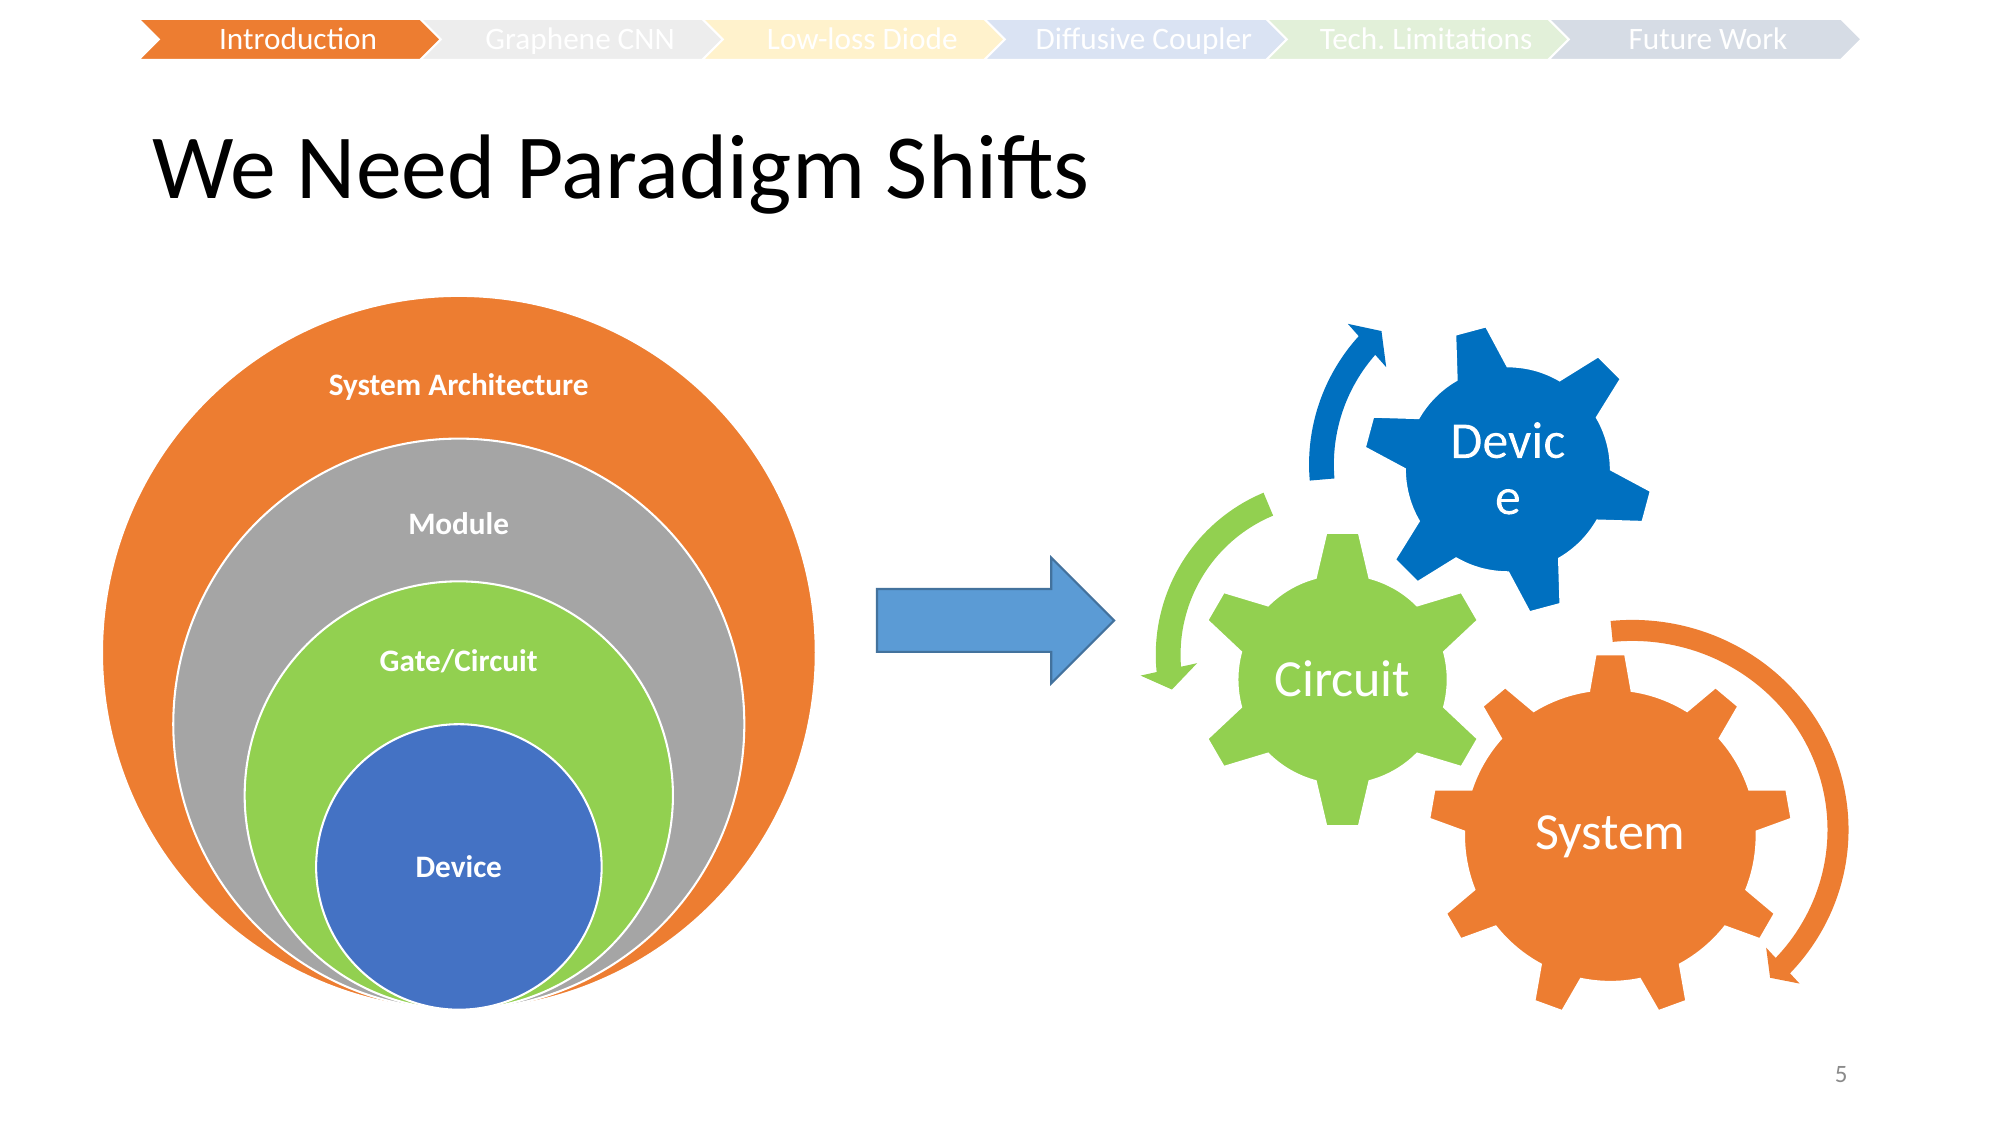

Introduction
Graphene CNN
Low-loss Diode
Diffusive Coupler
Tech. Limitations
Future Work
# We Need Paradigm Shifts
System
Circuit
Device
System Architecture
Module
Gate/Circuit
Device

5